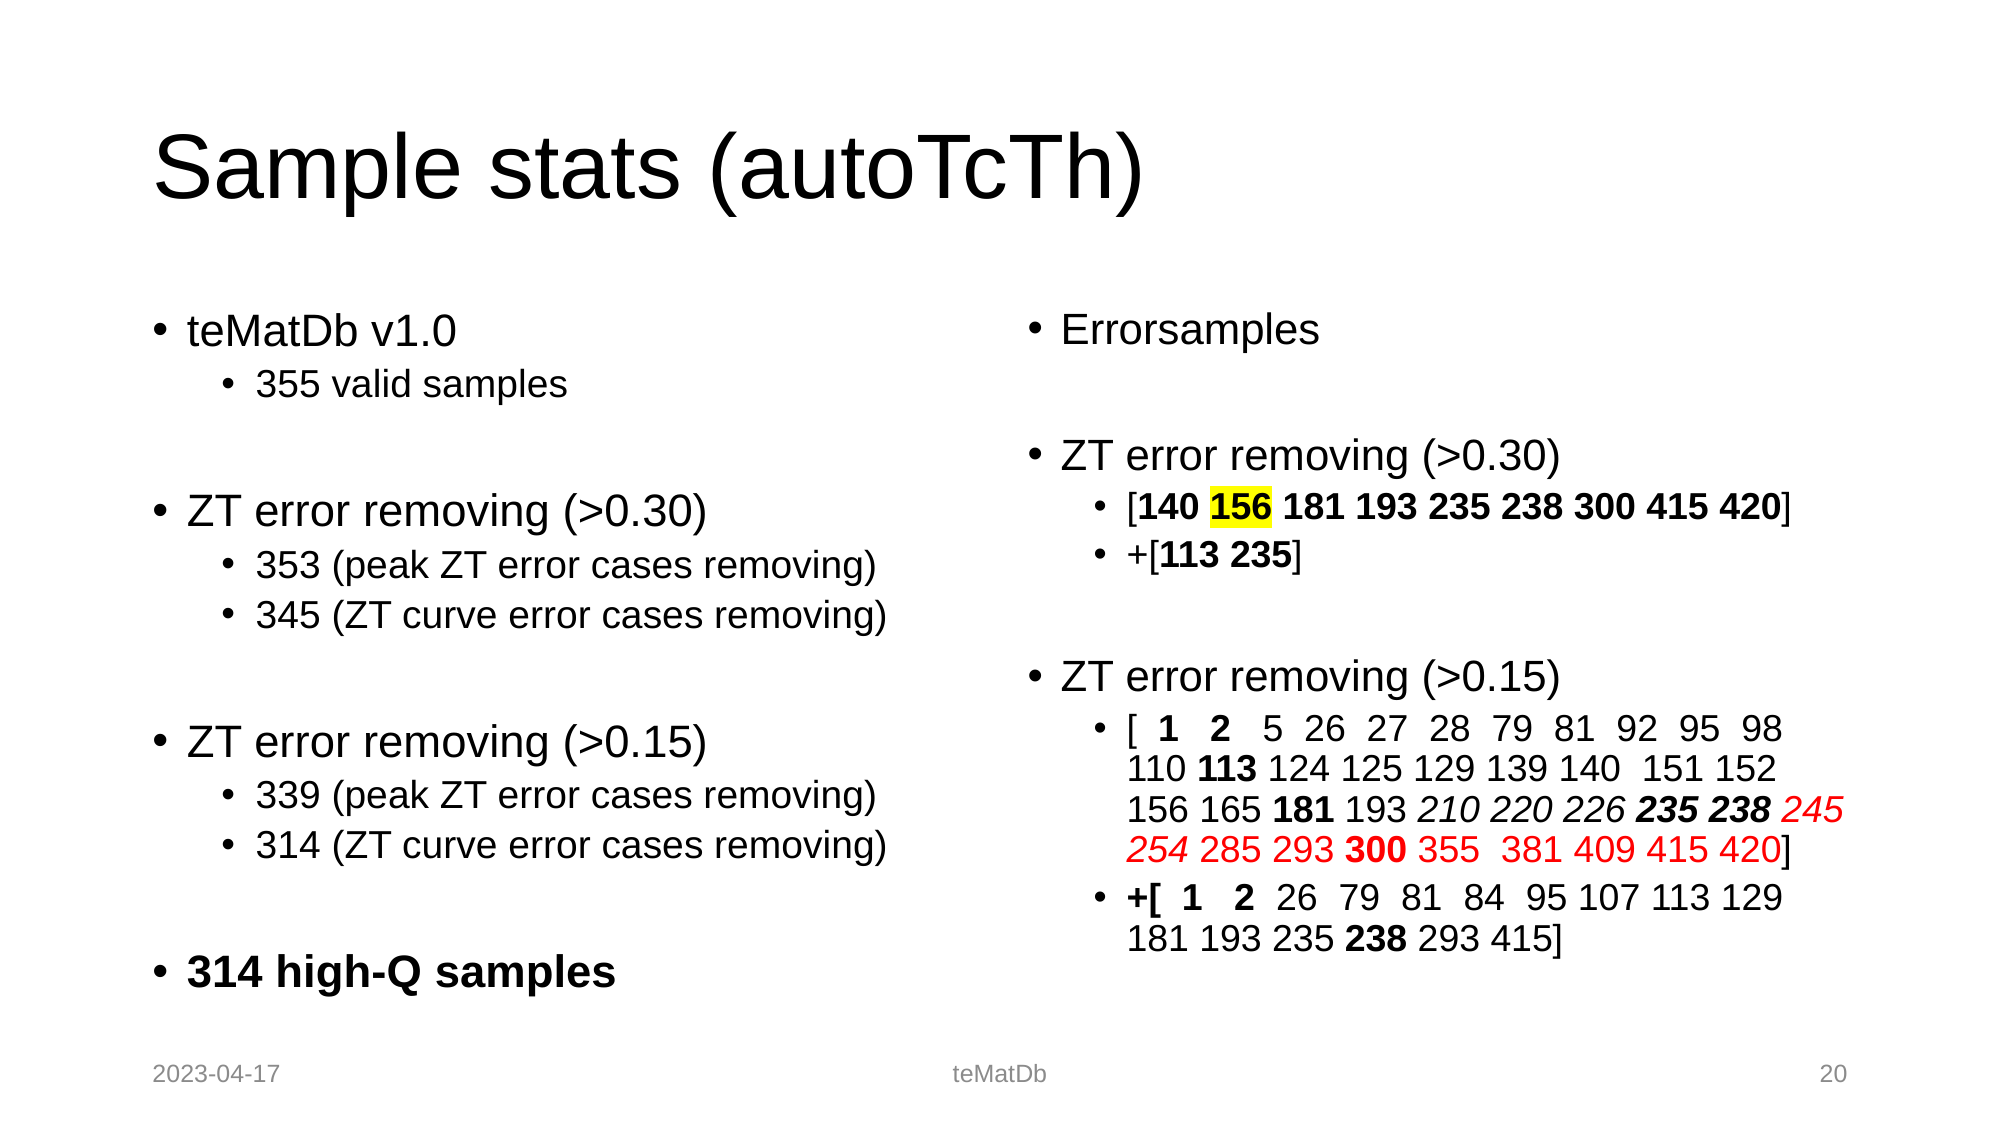

# Sample stats (autoTcTh)
teMatDb v1.0
355 valid samples

ZT error removing (>0.30)
353 (peak ZT error cases removing)
345 (ZT curve error cases removing)

ZT error removing (>0.15)
339 (peak ZT error cases removing)
314 (ZT curve error cases removing)

314 high-Q samples
Errorsamples

ZT error removing (>0.30)
[140 156 181 193 235 238 300 415 420]
+[113 235]

ZT error removing (>0.15)
[  1   2   5  26  27  28  79  81  92  95  98 110 113 124 125 129 139 140  151 152 156 165 181 193 210 220 226 235 238 245 254 285 293 300 355  381 409 415 420]
+[  1   2  26  79  81  84  95 107 113 129 181 193 235 238 293 415]
2023-04-17
teMatDb
20